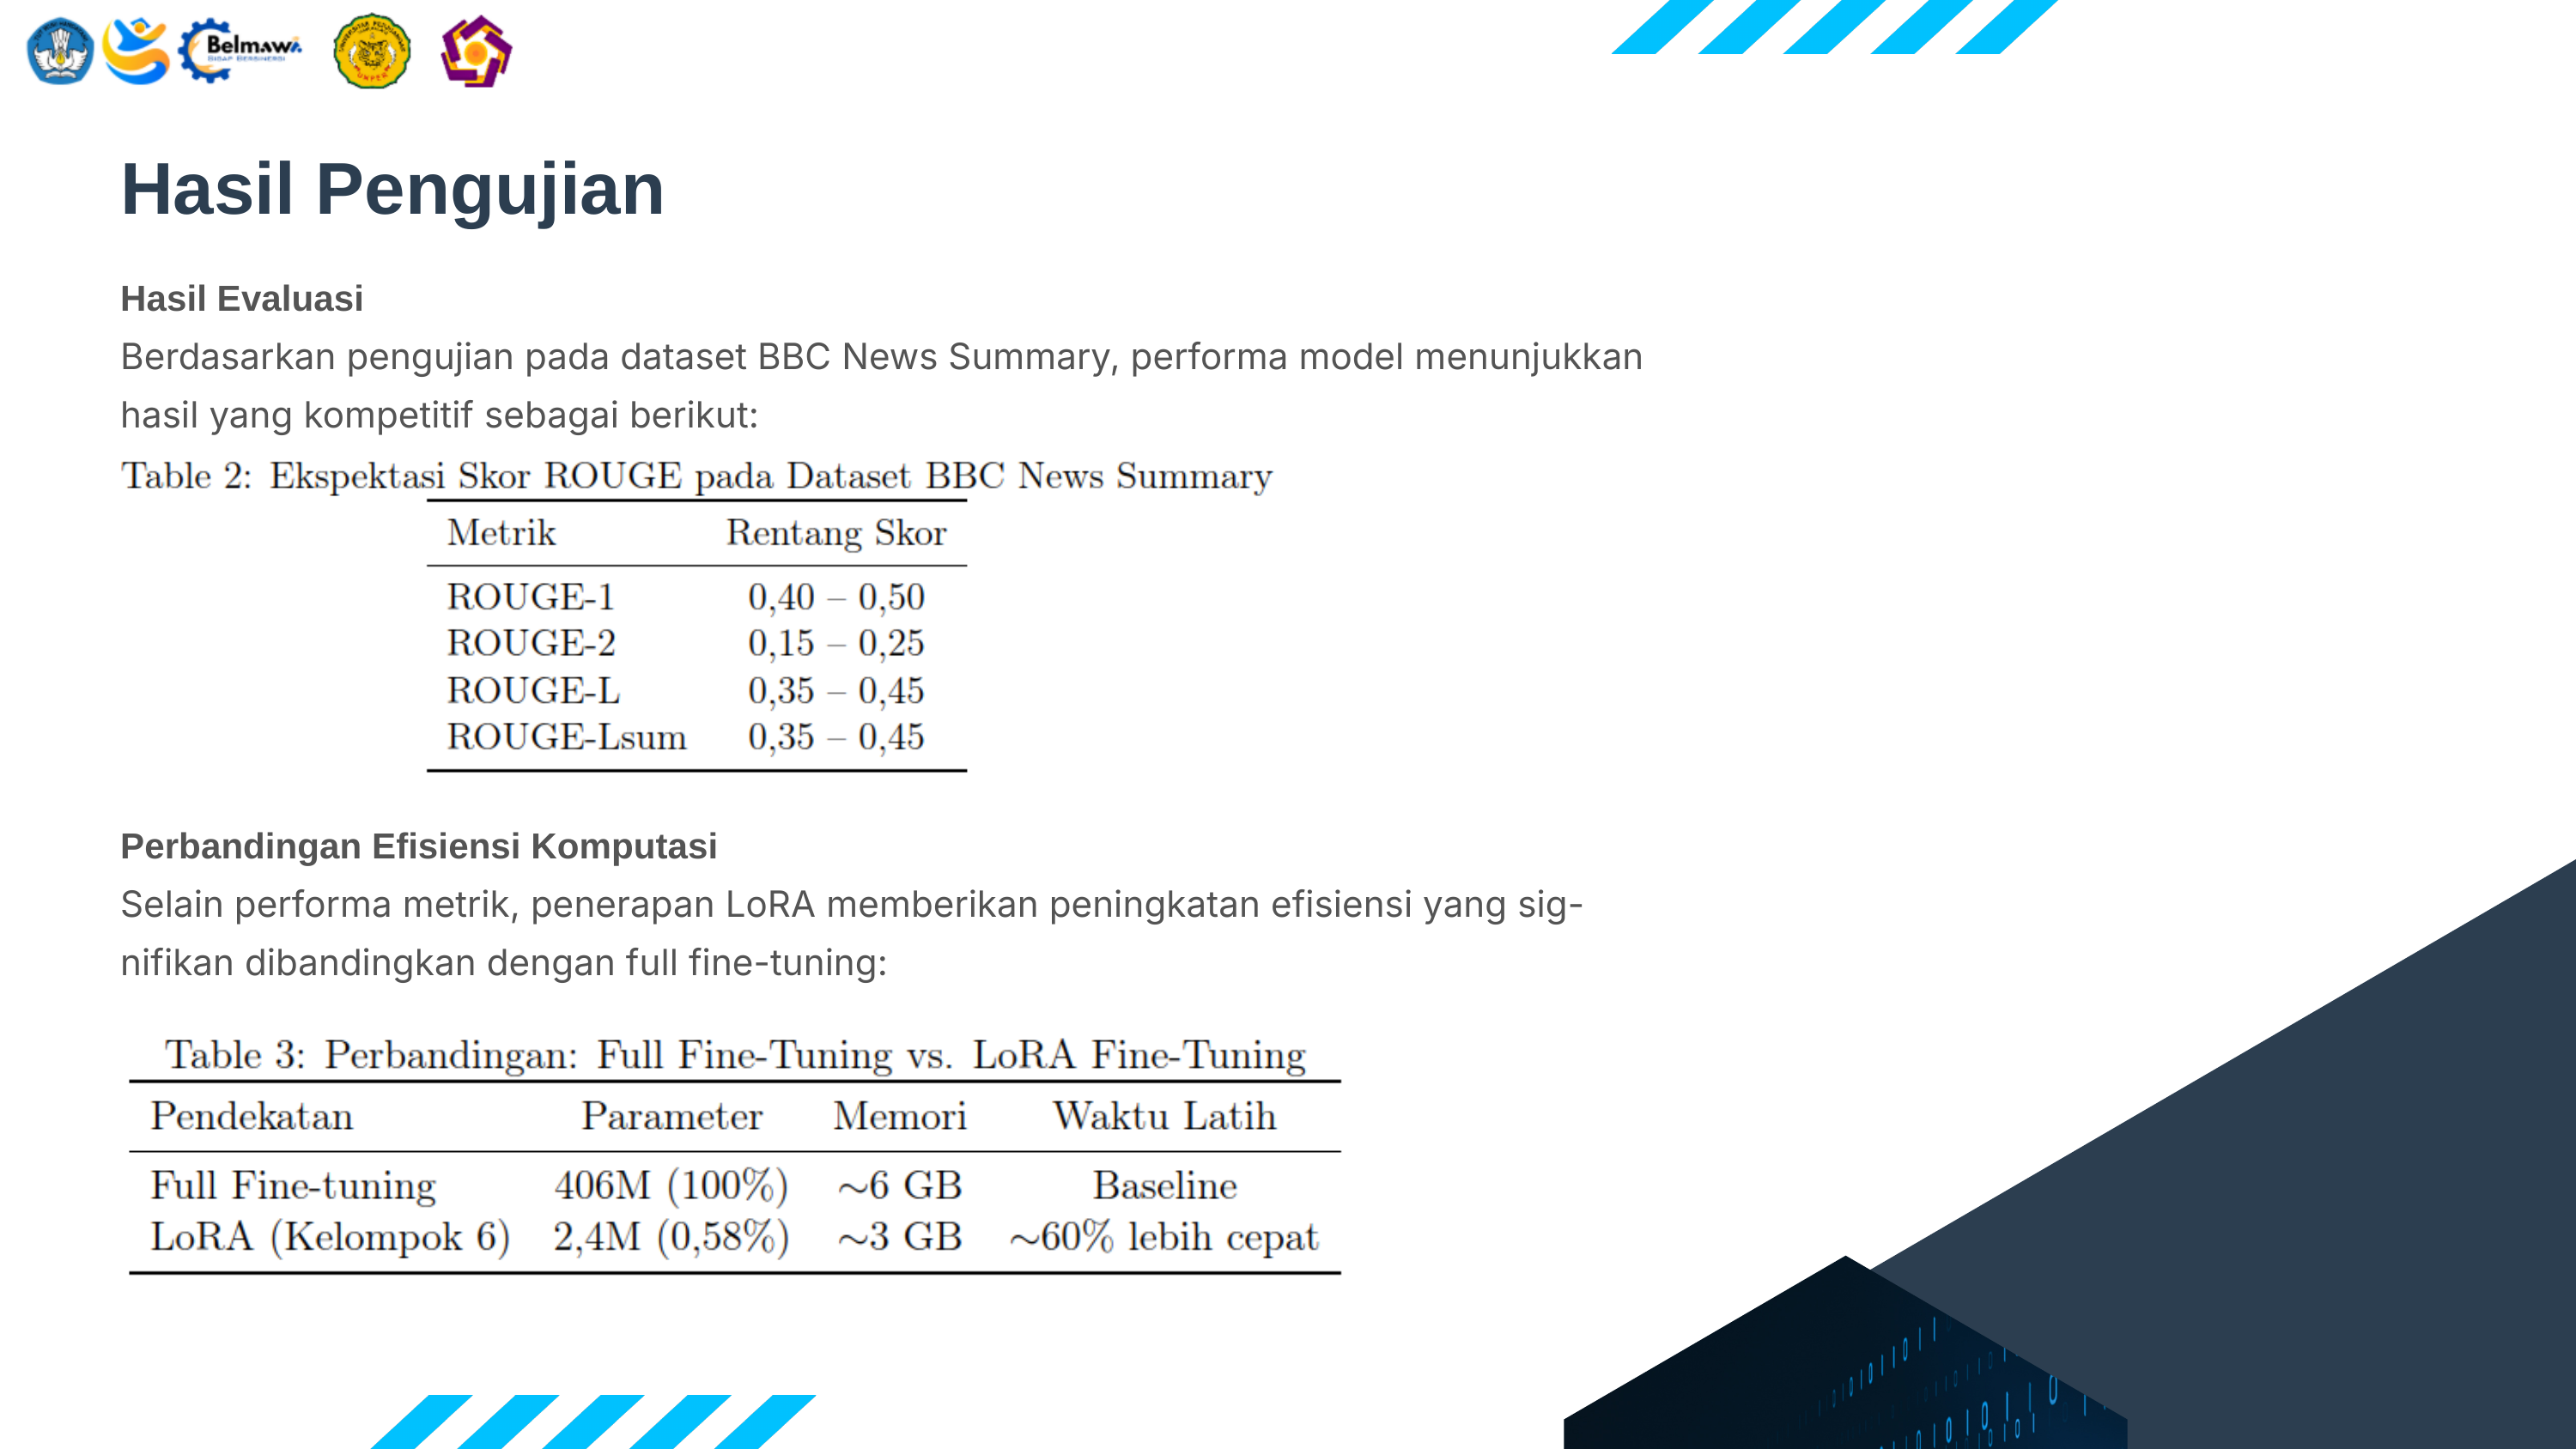

Hasil Pengujian
Hasil Evaluasi
Berdasarkan pengujian pada dataset BBC News Summary, performa model menunjukkan
hasil yang kompetitif sebagai berikut:

Perbandingan Efisiensi Komputasi
Selain performa metrik, penerapan LoRA memberikan peningkatan efisiensi yang sig-
nifikan dibandingkan dengan full fine-tuning: